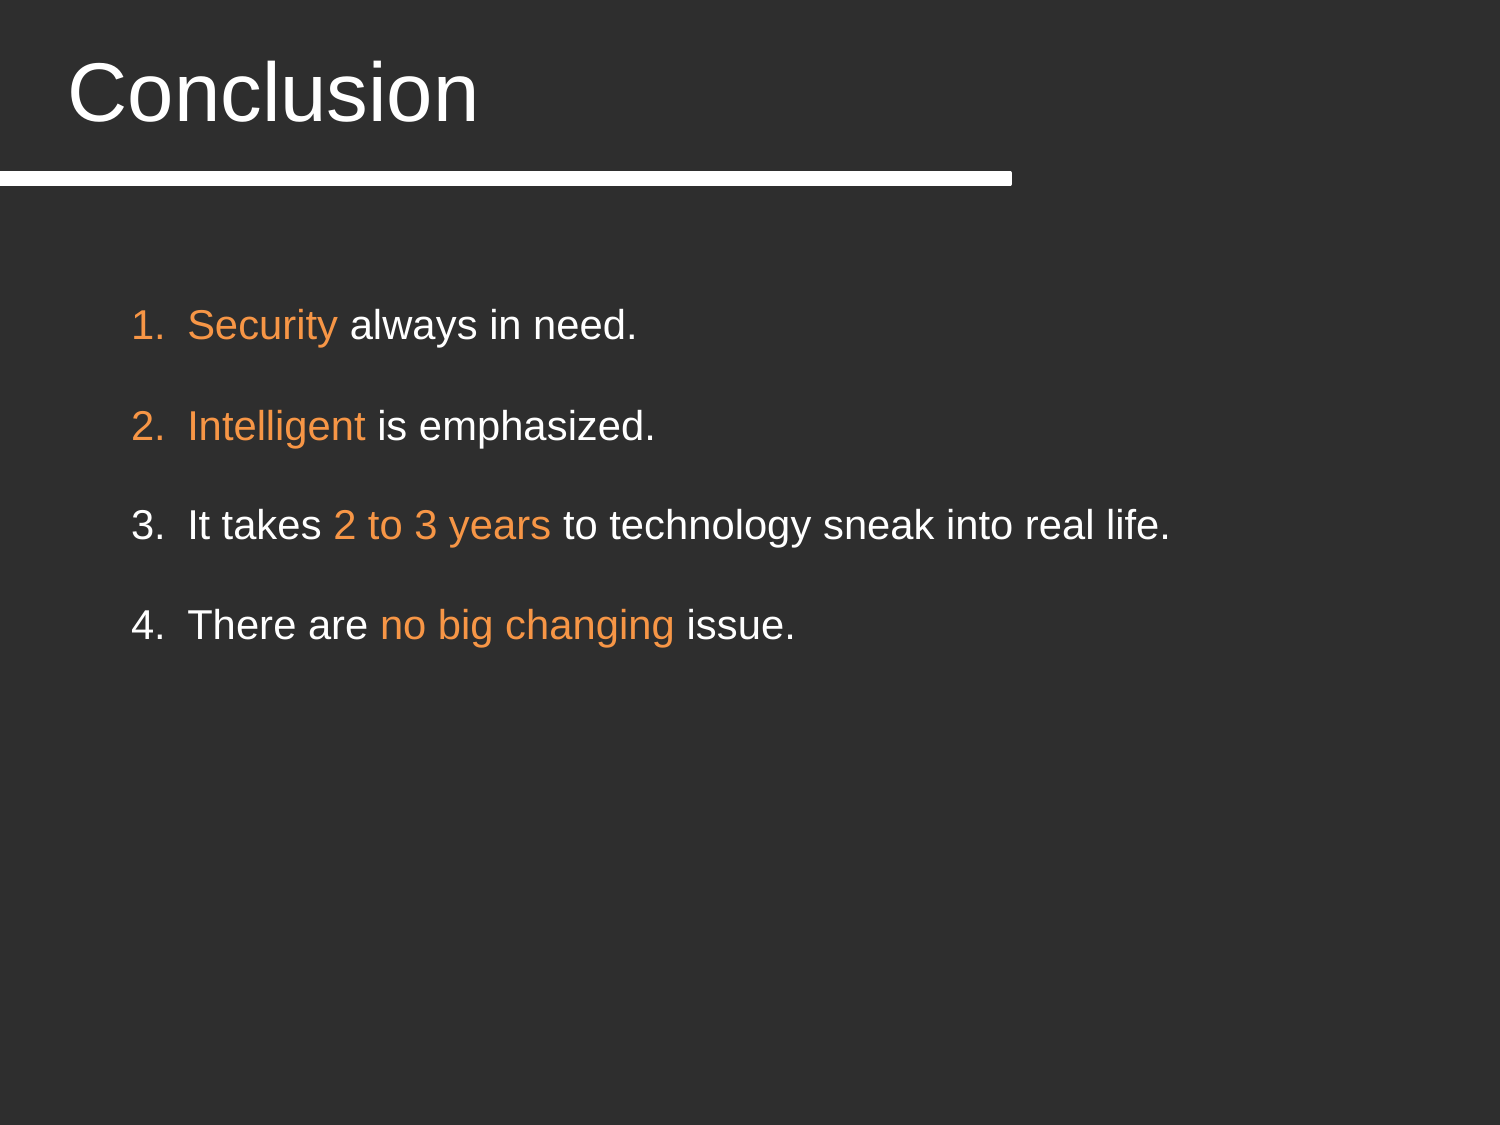

Conclusion

Security always in need.

Intelligent is emphasized.

It takes 2 to 3 years to technology sneak into real life.

There are no big changing issue.